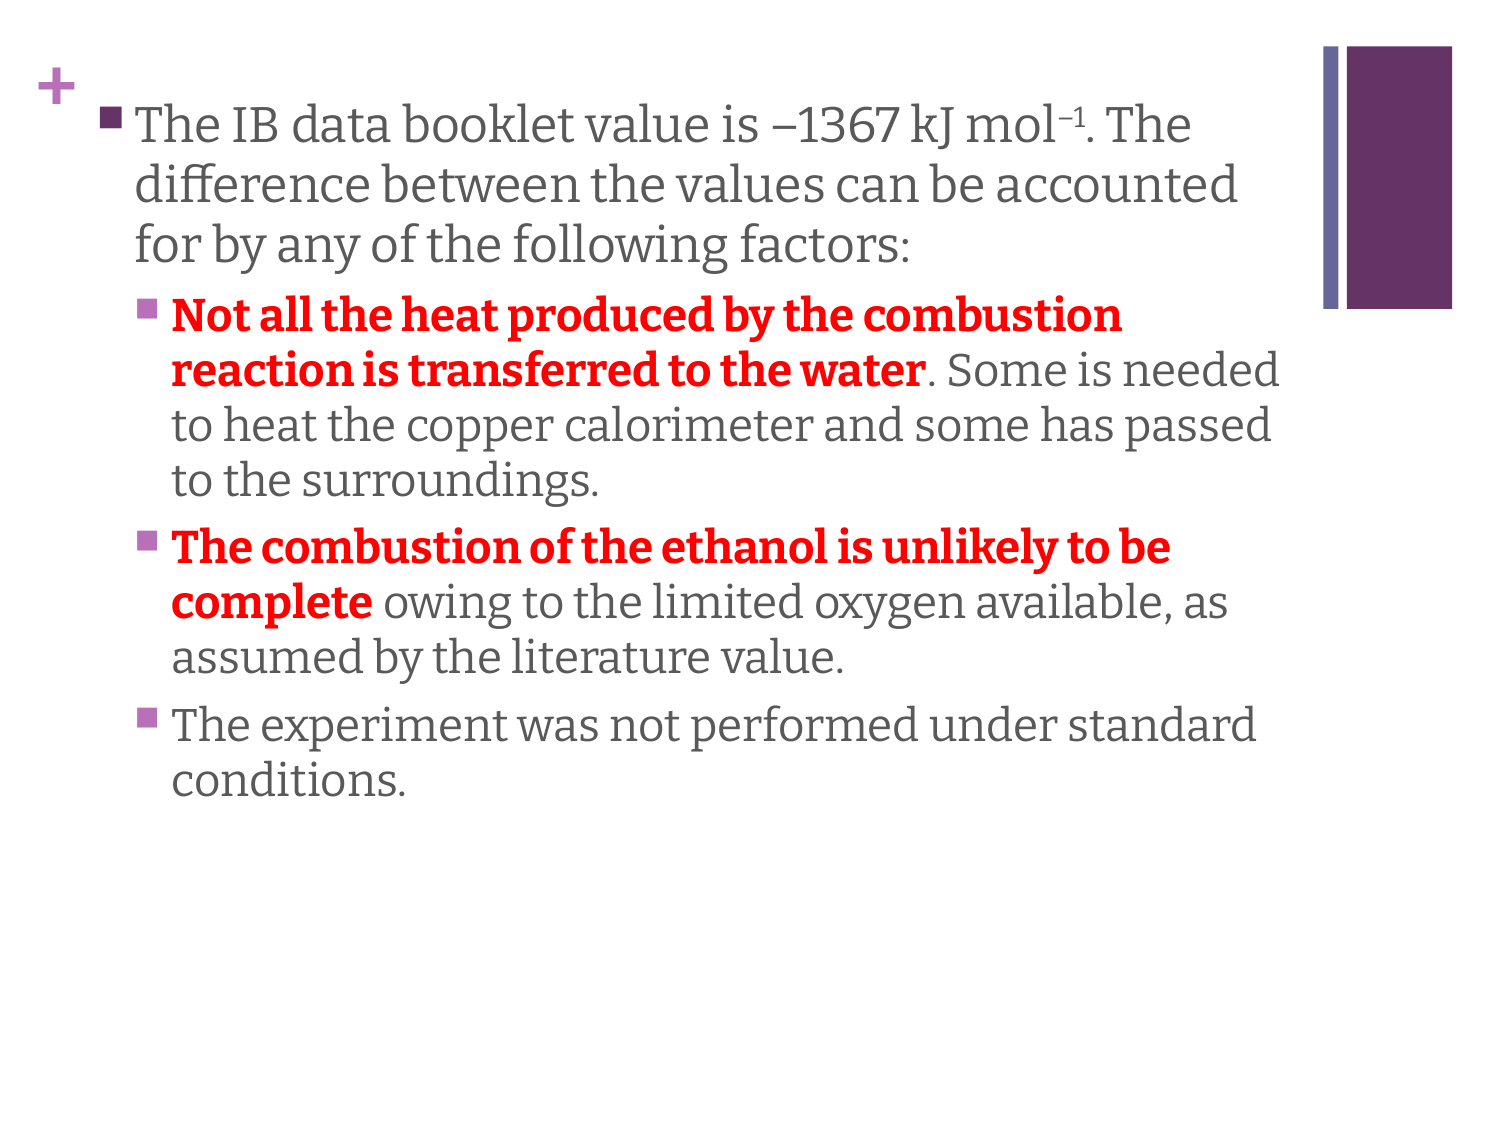

The IB data booklet value is –1367 kJ mol–1. The difference between the values can be accounted for by any of the following factors:
Not all the heat produced by the combustion reaction is transferred to the water. Some is needed to heat the copper calorimeter and some has passed to the surroundings.
The combustion of the ethanol is unlikely to be complete owing to the limited oxygen available, as assumed by the literature value.
The experiment was not performed under standard conditions.